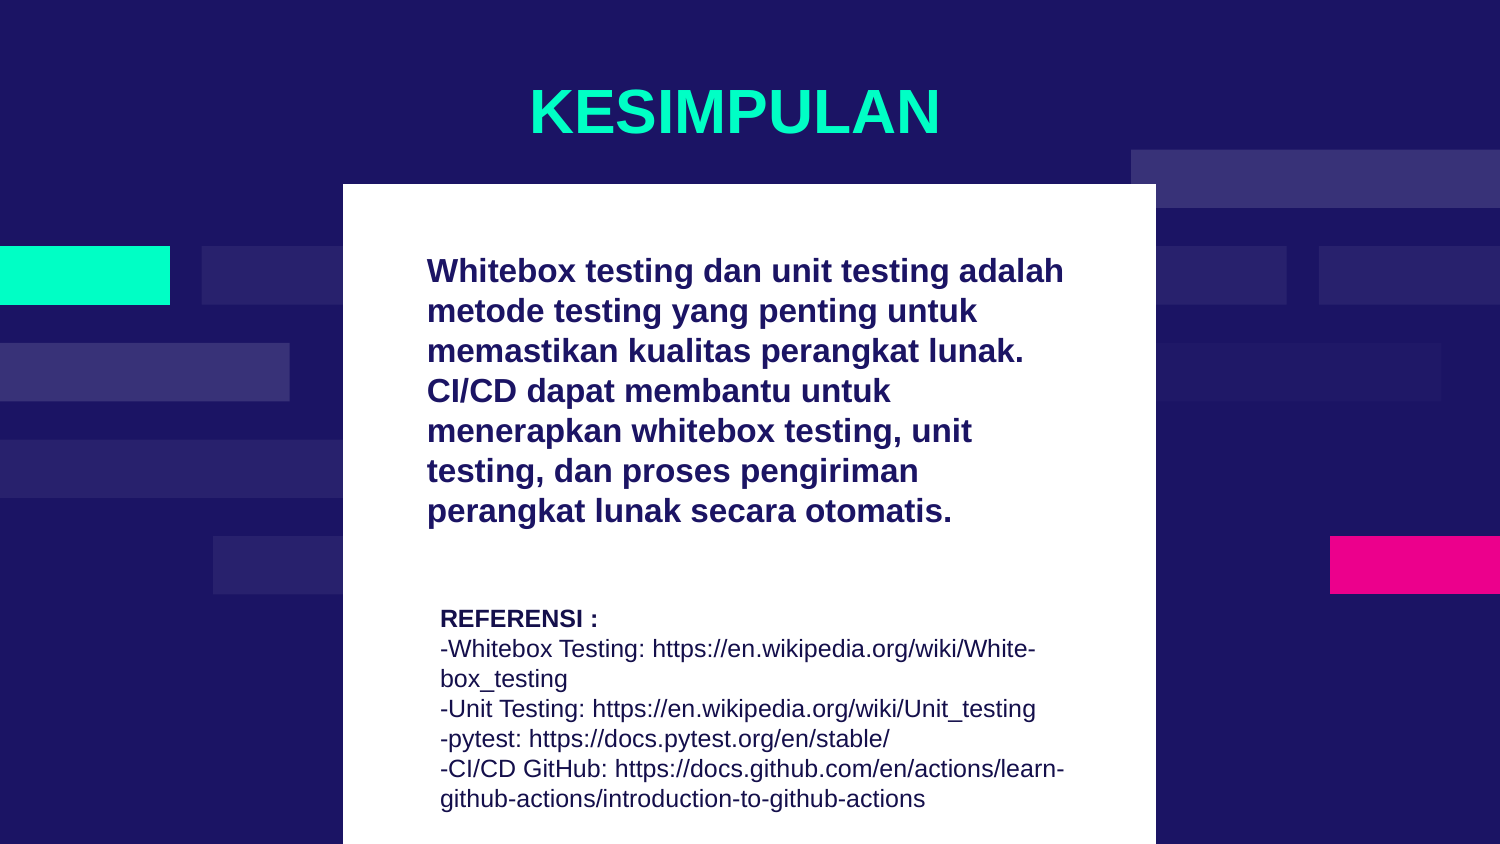

# KESIMPULAN
Whitebox testing dan unit testing adalah metode testing yang penting untuk memastikan kualitas perangkat lunak. CI/CD dapat membantu untuk menerapkan whitebox testing, unit testing, dan proses pengiriman perangkat lunak secara otomatis.
REFERENSI :
-Whitebox Testing: https://en.wikipedia.org/wiki/White-box_testing
-Unit Testing: https://en.wikipedia.org/wiki/Unit_testing
-pytest: https://docs.pytest.org/en/stable/
-CI/CD GitHub: https://docs.github.com/en/actions/learn-github-actions/introduction-to-github-actions